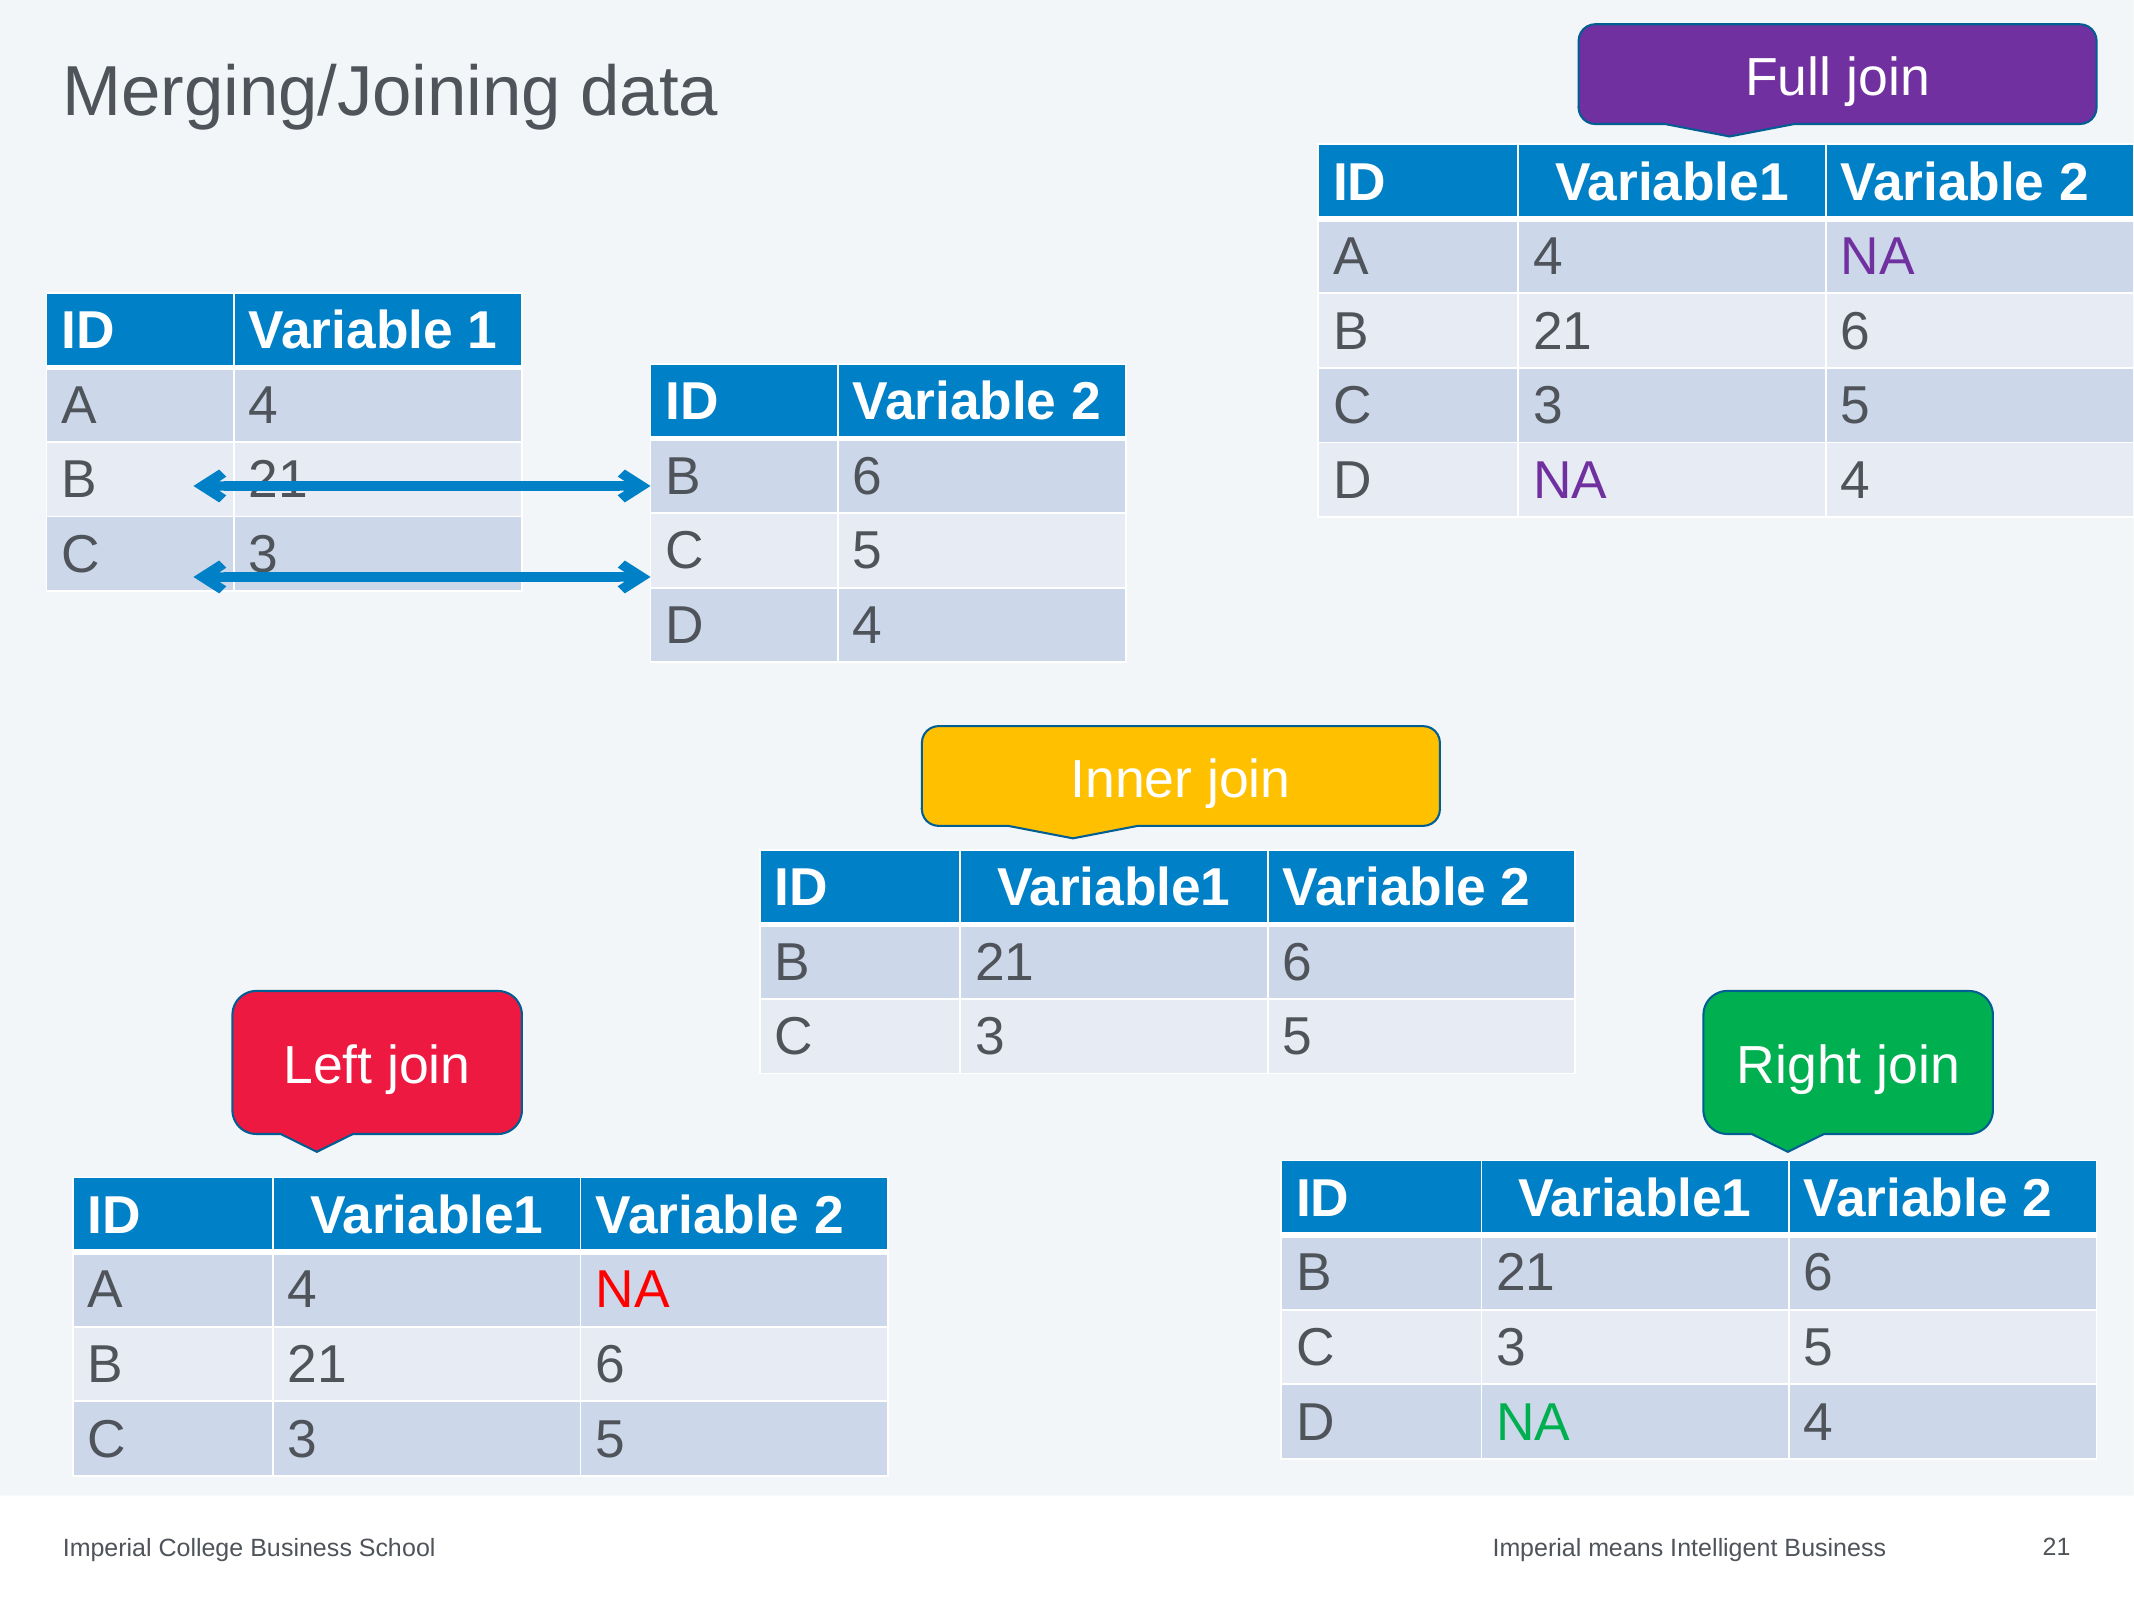

Full join
# Merging/Joining data
| ID | Variable1 | Variable 2 |
| --- | --- | --- |
| A | 4 | NA |
| B | 21 | 6 |
| C | 3 | 5 |
| D | NA | 4 |
| ID | Variable 1 |
| --- | --- |
| A | 4 |
| B | 21 |
| C | 3 |
| ID | Variable 2 |
| --- | --- |
| B | 6 |
| C | 5 |
| D | 4 |
Inner join
| ID | Variable1 | Variable 2 |
| --- | --- | --- |
| B | 21 | 6 |
| C | 3 | 5 |
Right join
Left join
| ID | Variable1 | Variable 2 |
| --- | --- | --- |
| B | 21 | 6 |
| C | 3 | 5 |
| D | NA | 4 |
| ID | Variable1 | Variable 2 |
| --- | --- | --- |
| A | 4 | NA |
| B | 21 | 6 |
| C | 3 | 5 |